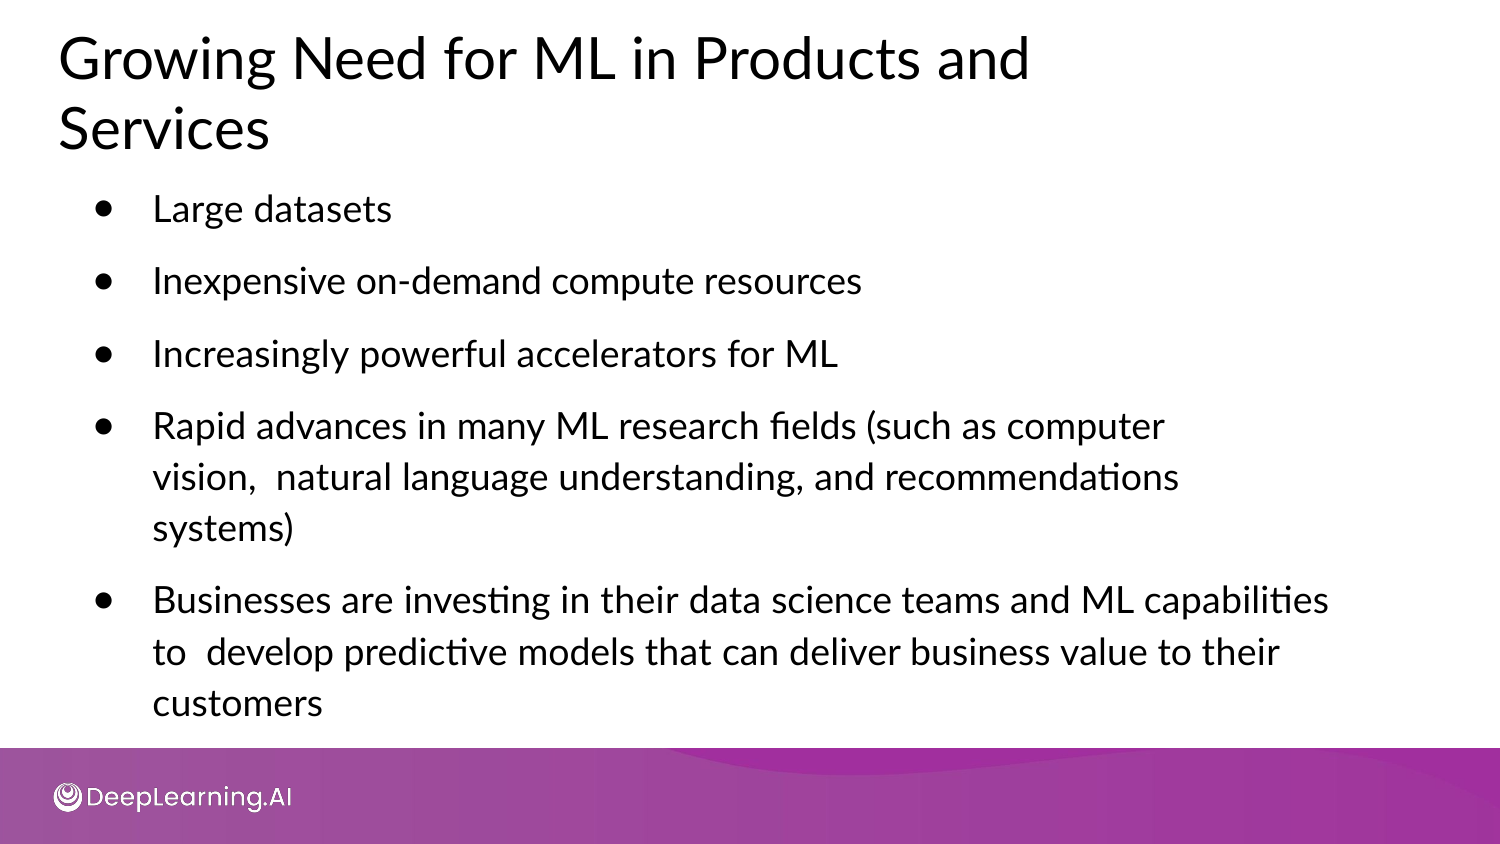

# Growing Need for ML in Products and Services
Large datasets
Inexpensive on-demand compute resources
Increasingly powerful accelerators for ML
Rapid advances in many ML research ﬁelds (such as computer vision,  natural language understanding, and recommendations systems)
Businesses are investing in their data science teams and ML capabilities to  develop predictive models that can deliver business value to their  customers